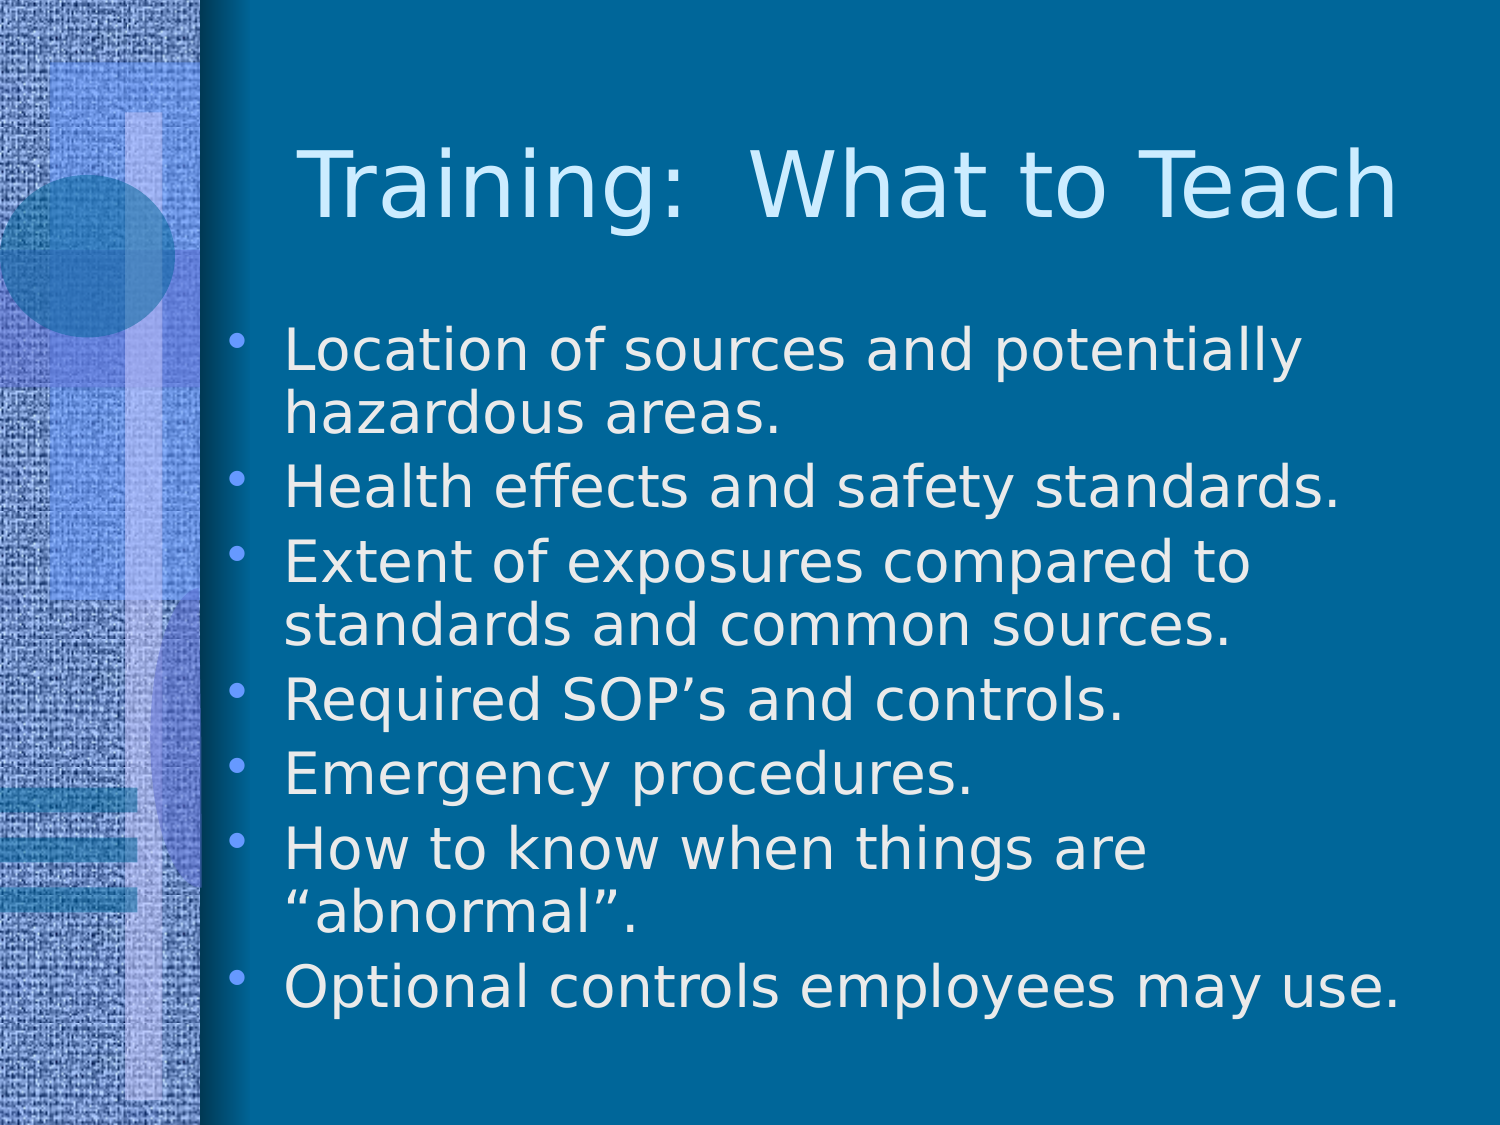

# Training:  What to Teach
Location of sources and potentially hazardous areas.
Health effects and safety standards.
Extent of exposures compared to standards and common sources.
Required SOP’s and controls.
Emergency procedures.
How to know when things are “abnormal”.
Optional controls employees may use.